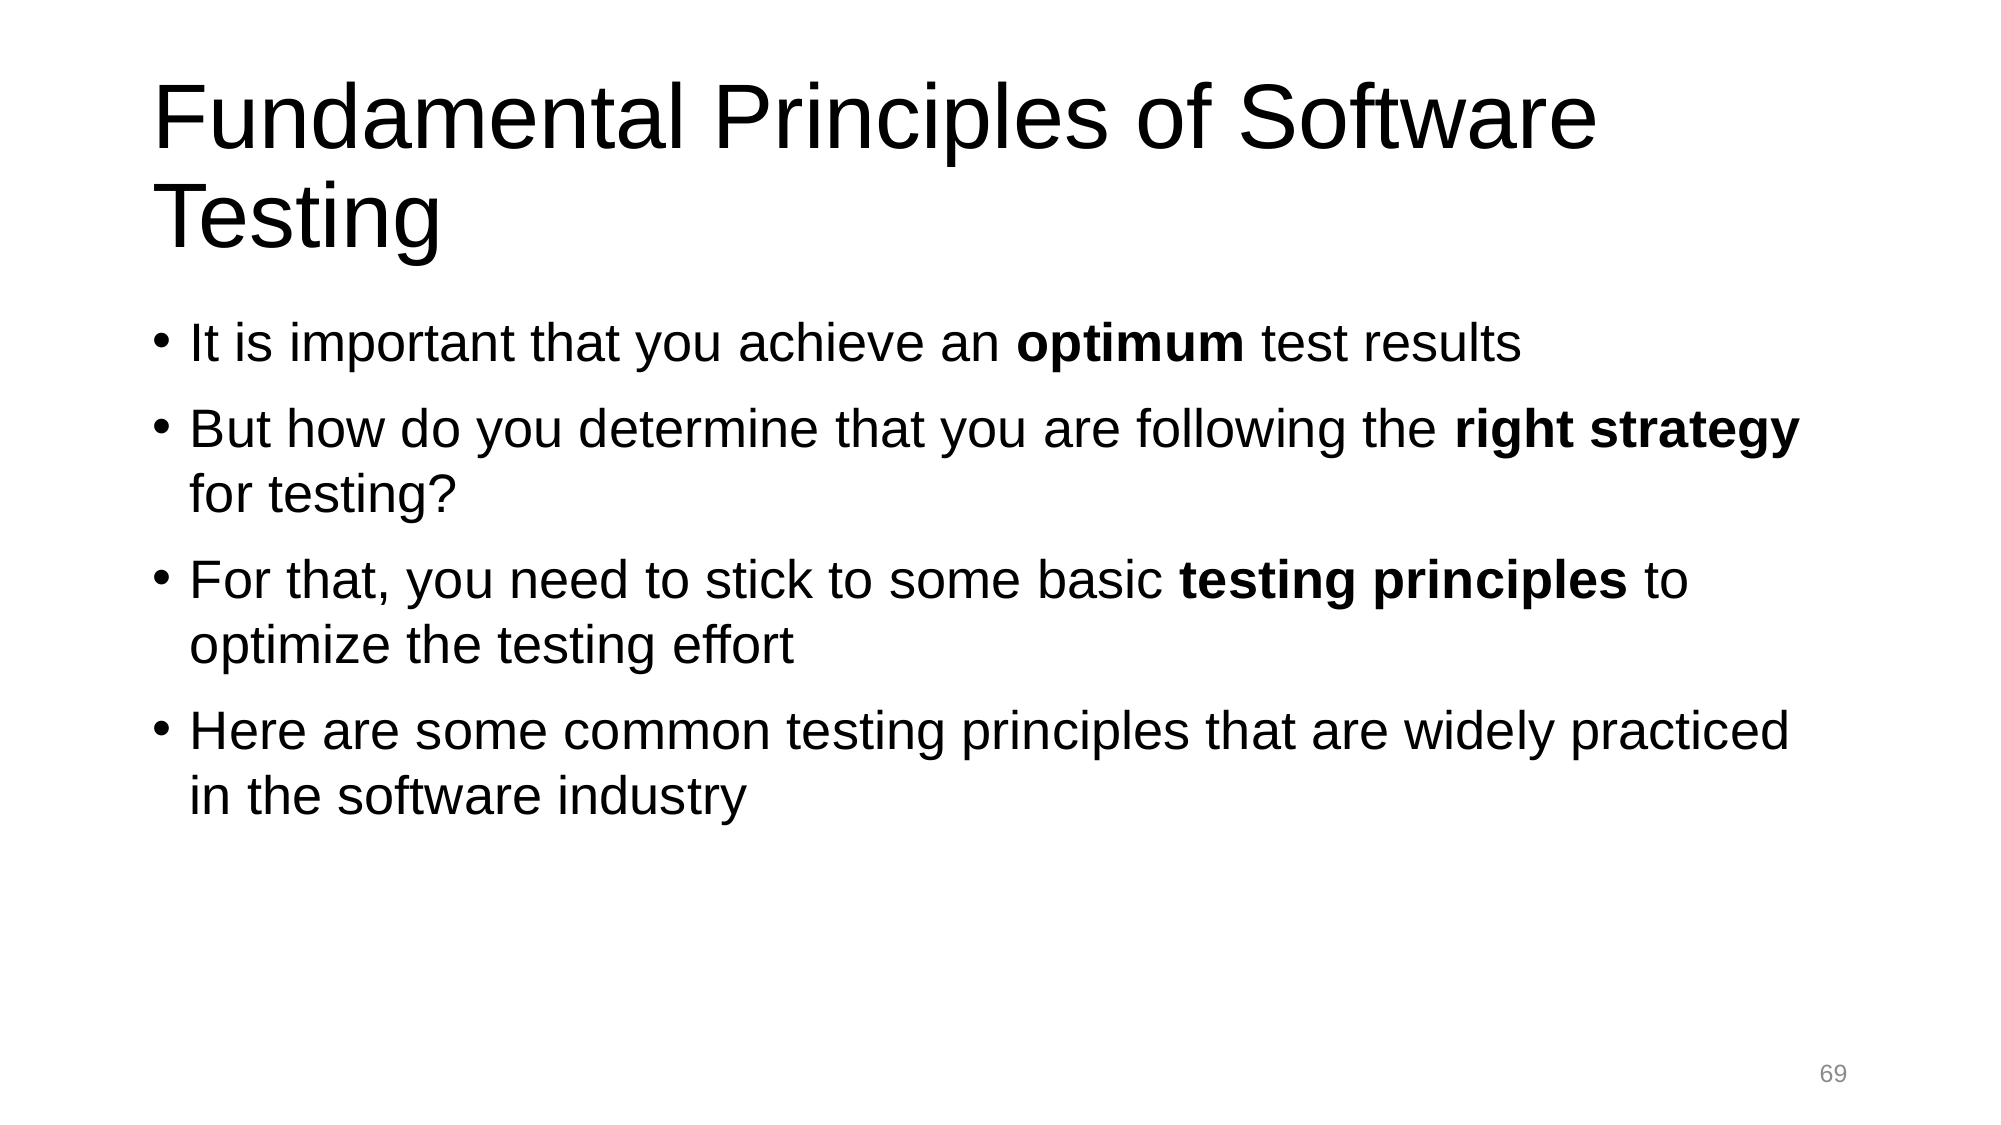

# Fundamental Principles of Software Testing
It is important that you achieve an optimum test results
But how do you determine that you are following the right strategy for testing?
For that, you need to stick to some basic testing principles to optimize the testing effort
Here are some common testing principles that are widely practiced in the software industry
69